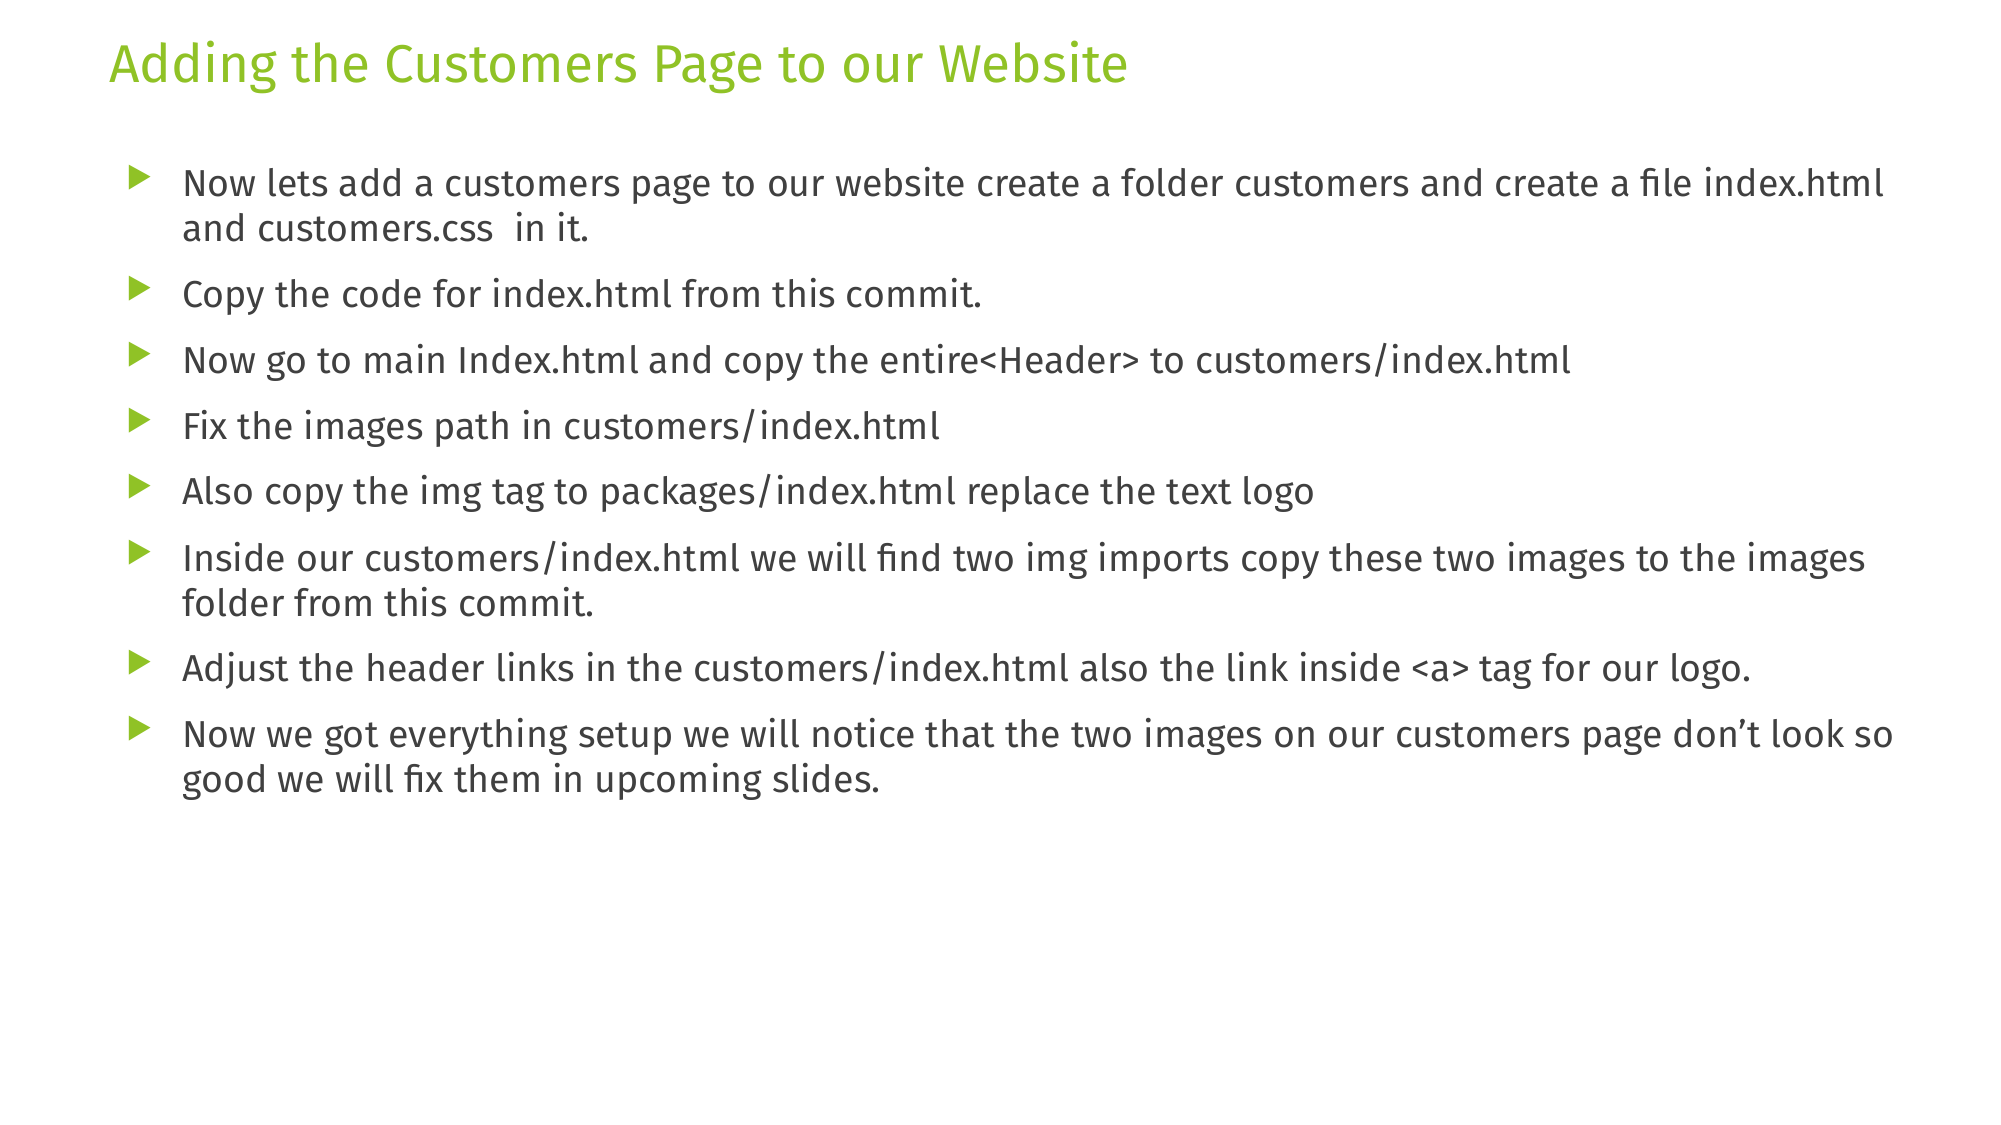

# Adding the Customers Page to our Website
Now lets add a customers page to our website create a folder customers and create a file index.html and customers.css  in it.
Copy the code for index.html from this commit.
Now go to main Index.html and copy the entire<Header> to customers/index.html
Fix the images path in customers/index.html
Also copy the img tag to packages/index.html replace the text logo
Inside our customers/index.html we will find two img imports copy these two images to the images folder from this commit.
Adjust the header links in the customers/index.html also the link inside <a> tag for our logo.
Now we got everything setup we will notice that the two images on our customers page don’t look so good we will fix them in upcoming slides.